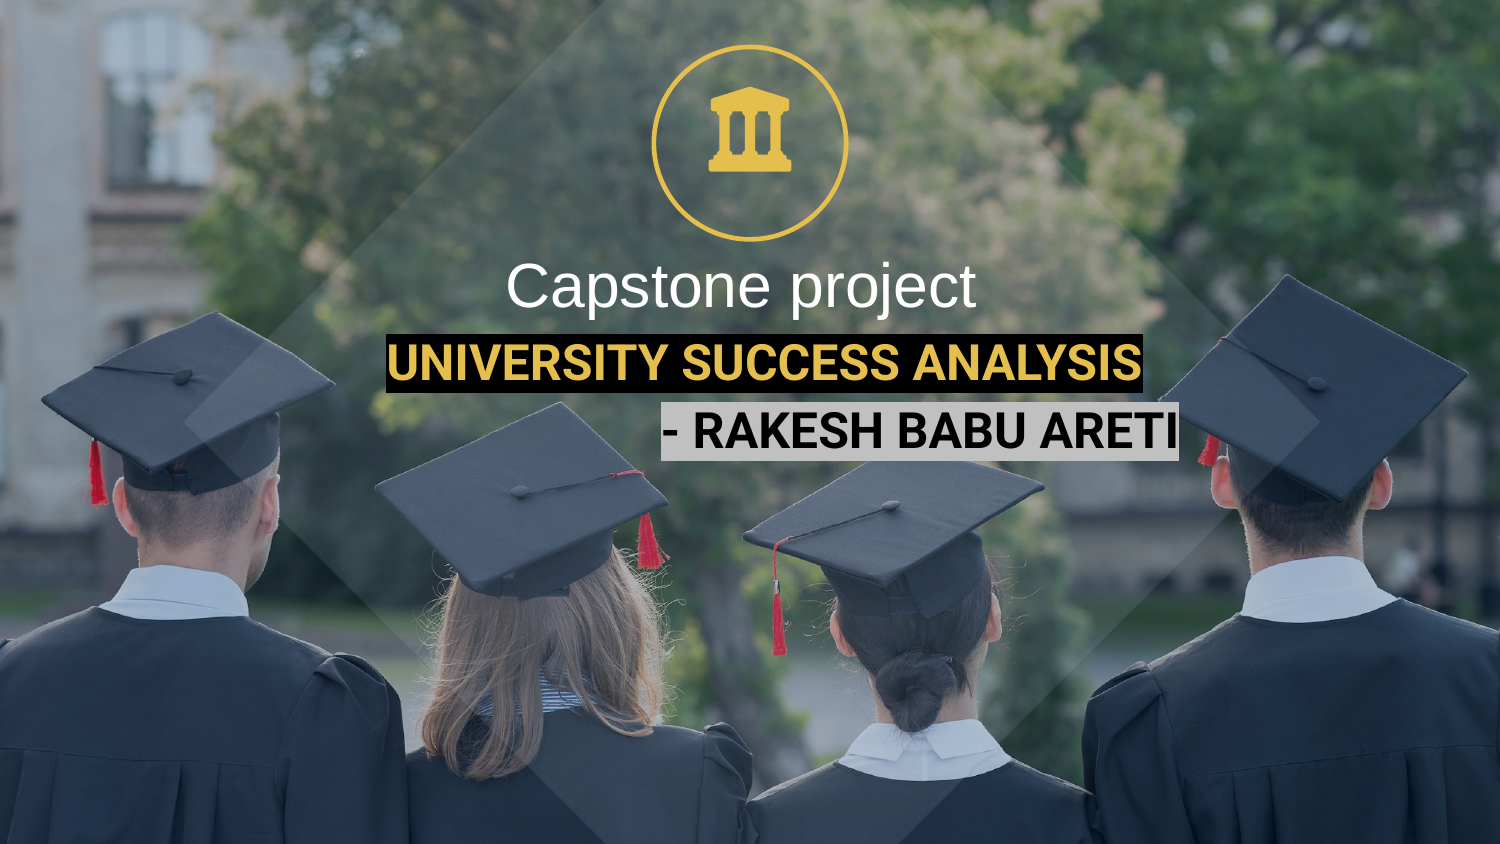

# Capstone project
UNIVERSITY SUCCESS ANALYSIS
- RAKESH BABU ARETI